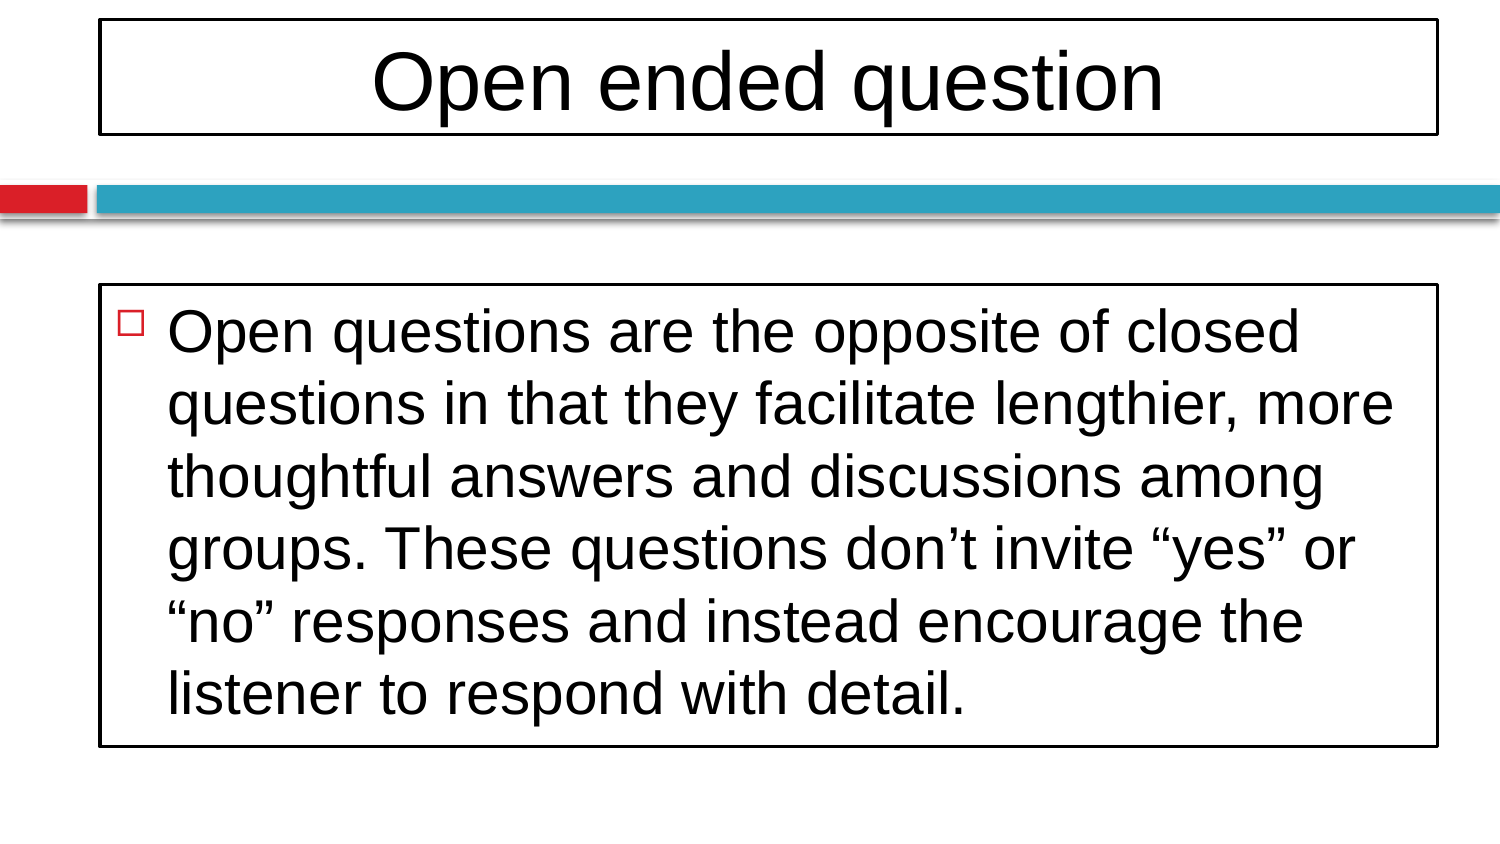

# Open ended question
Open questions are the opposite of closed questions in that they facilitate lengthier, more thoughtful answers and discussions among groups. These questions don’t invite “yes” or “no” responses and instead encourage the listener to respond with detail.